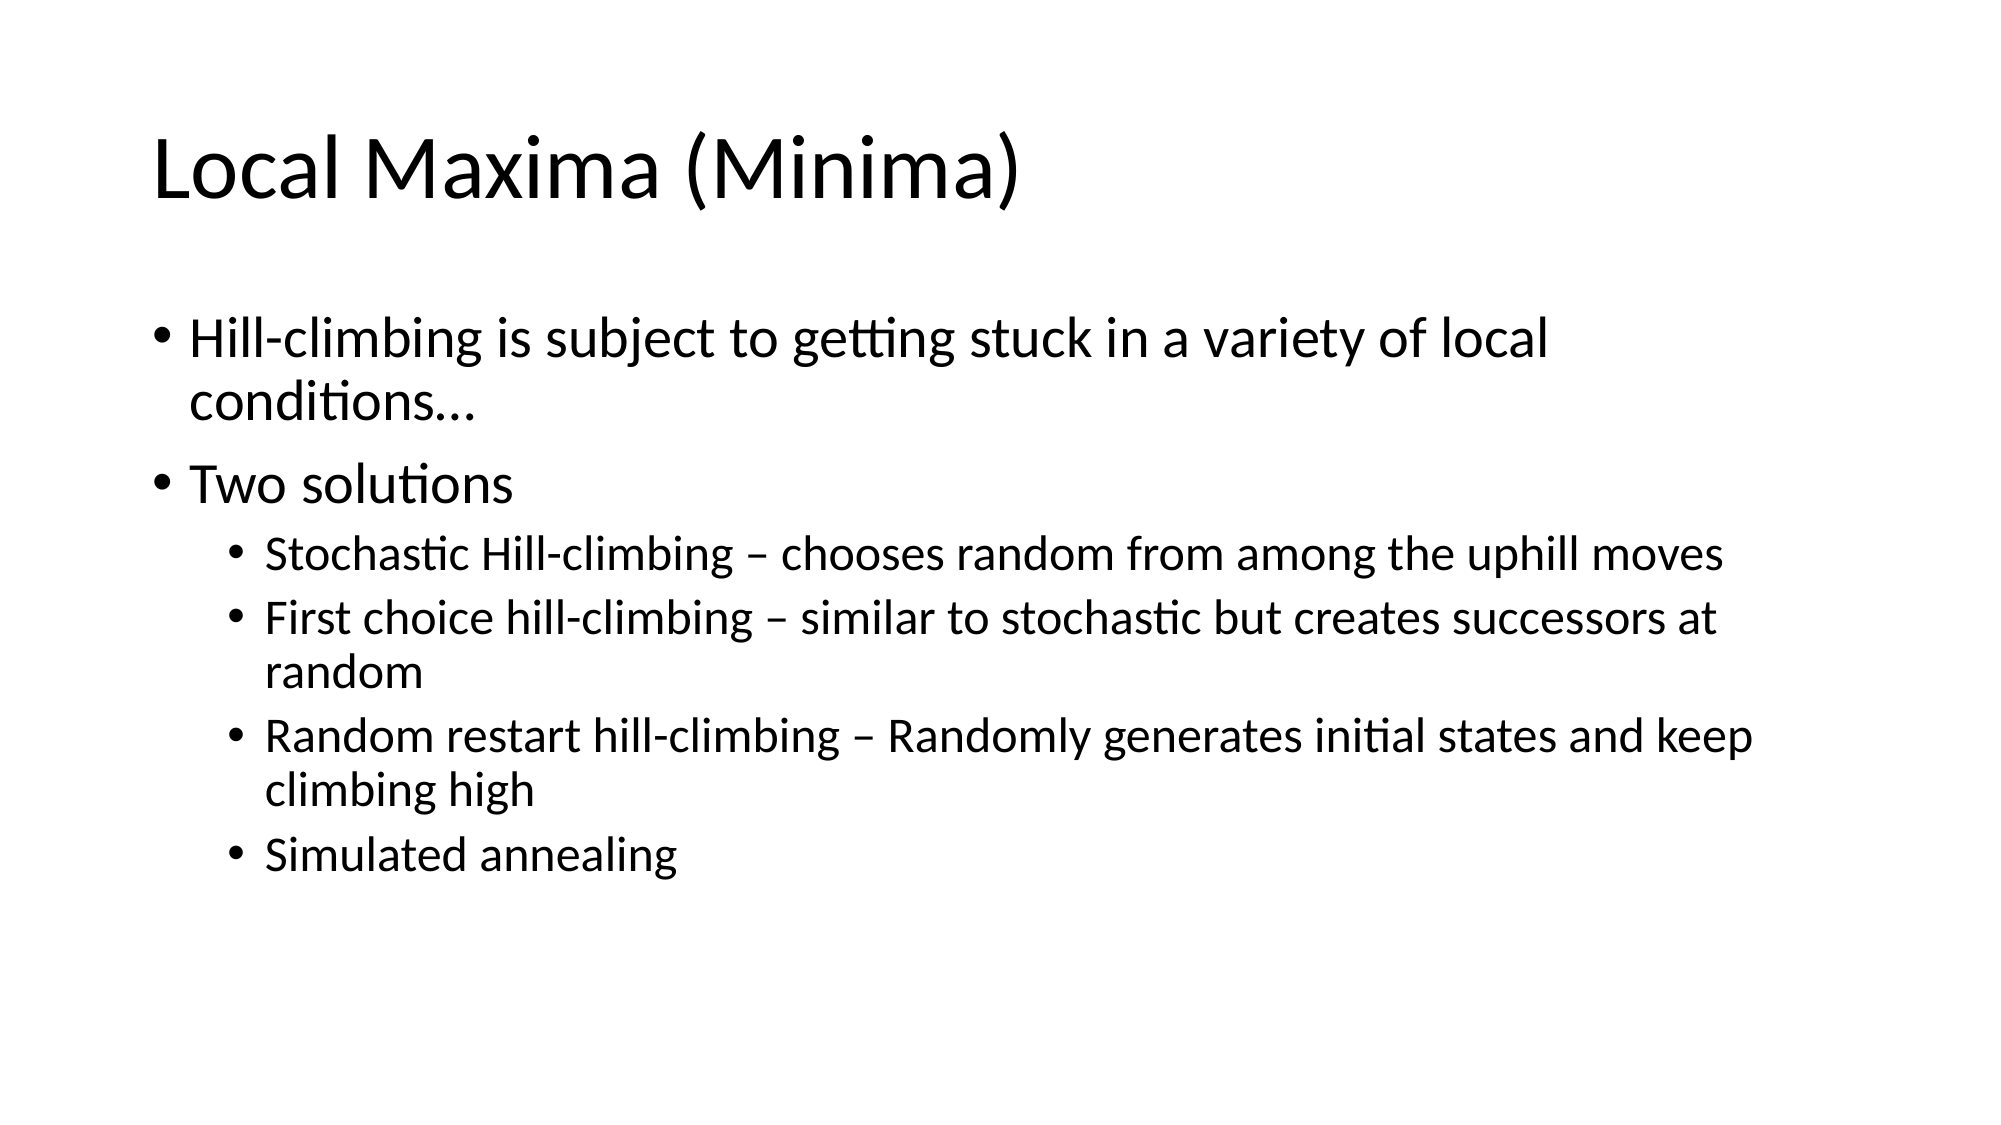

# Local Maxima (Minima)
Hill-climbing is subject to getting stuck in a variety of local conditions…
Two solutions
Stochastic Hill-climbing – chooses random from among the uphill moves
First choice hill-climbing – similar to stochastic but creates successors at random
Random restart hill-climbing – Randomly generates initial states and keep climbing high
Simulated annealing